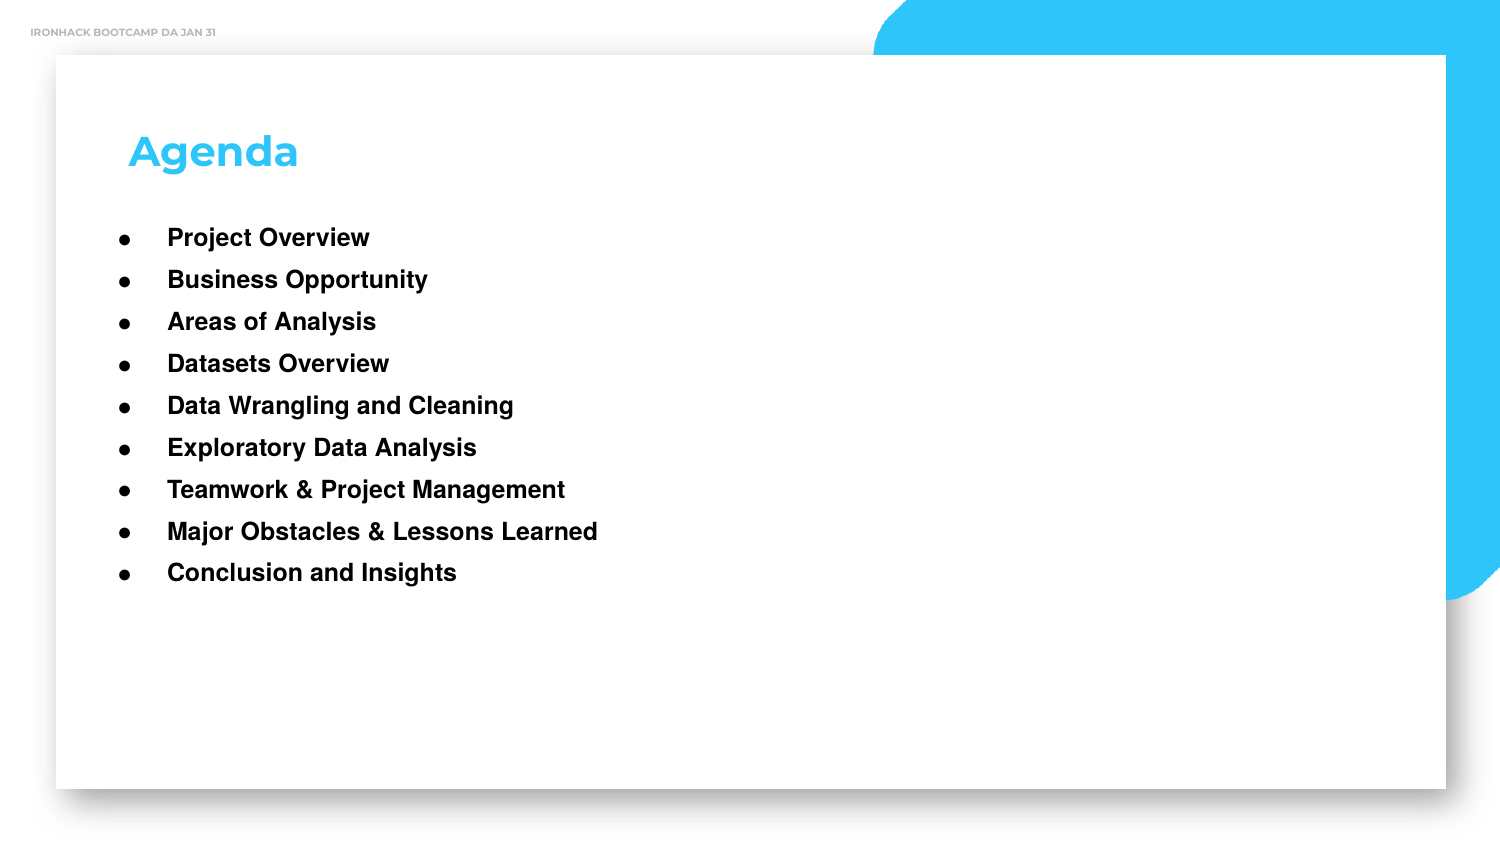

IRONHACK BOOTCAMP DA JAN 31
Agenda

Project Overview
Business Opportunity
Areas of Analysis
Datasets Overview
Data Wrangling and Cleaning
Exploratory Data Analysis
Teamwork & Project Management
Major Obstacles & Lessons Learned
Conclusion and Insights